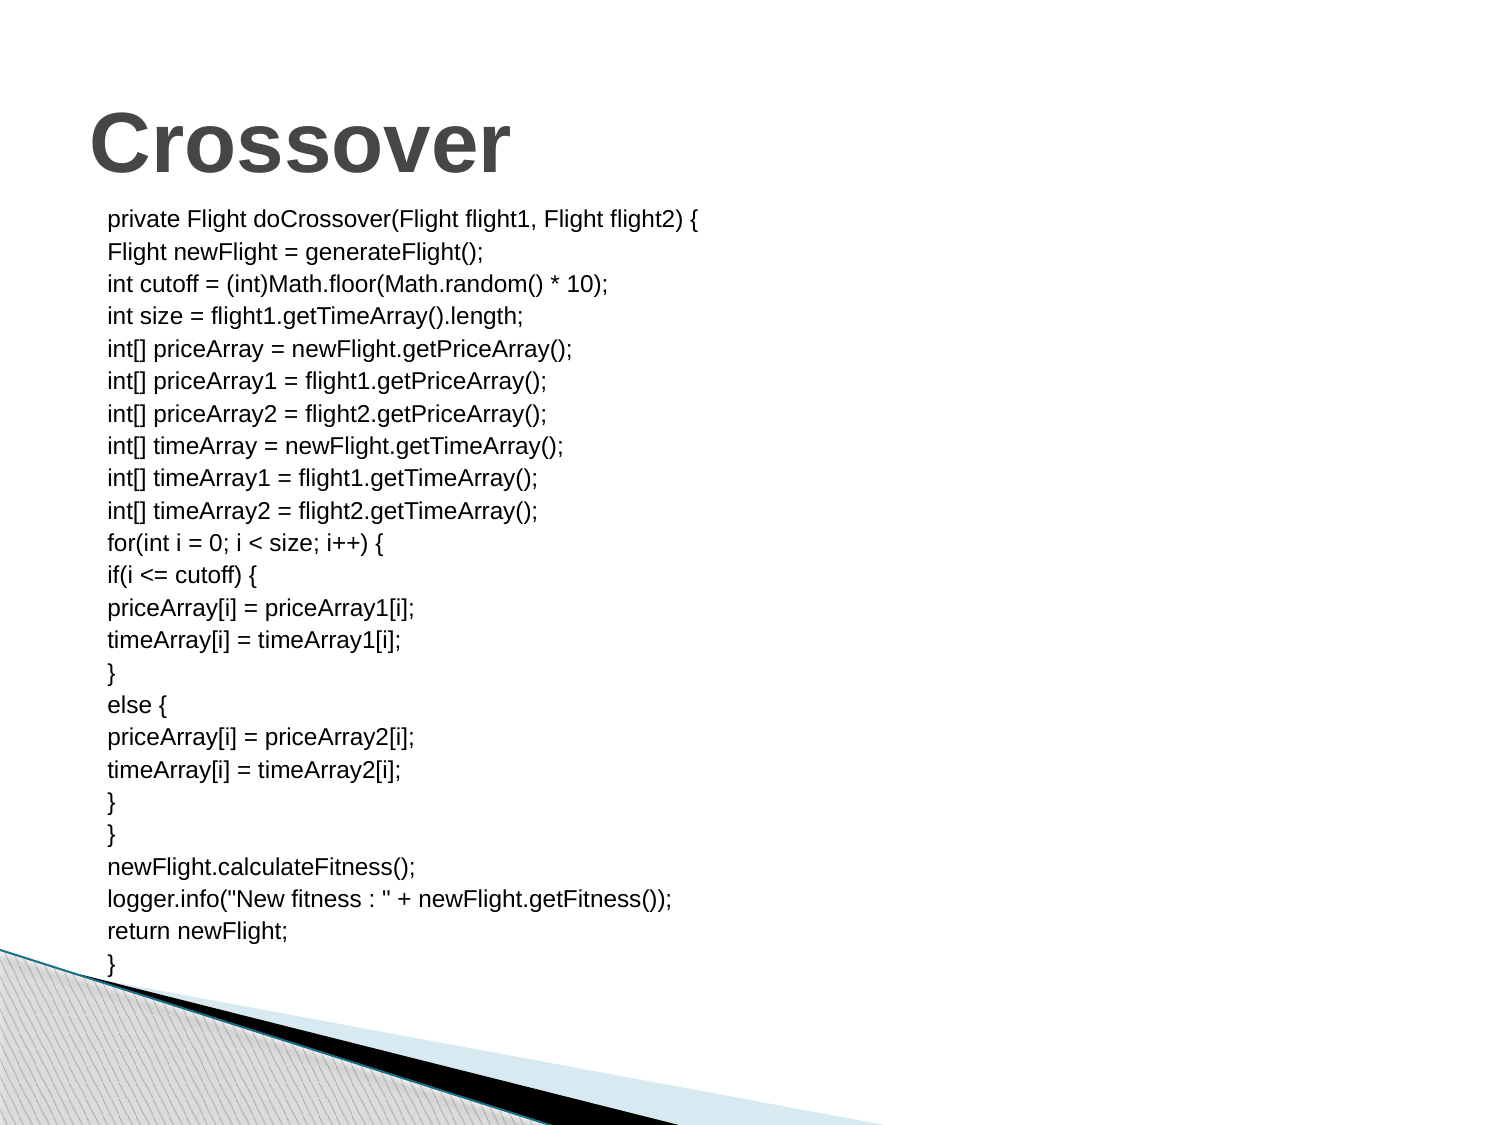

# Crossover
private Flight doCrossover(Flight flight1, Flight flight2) {
Flight newFlight = generateFlight();
int cutoff = (int)Math.floor(Math.random() * 10);
int size = flight1.getTimeArray().length;
int[] priceArray = newFlight.getPriceArray();
int[] priceArray1 = flight1.getPriceArray();
int[] priceArray2 = flight2.getPriceArray();
int[] timeArray = newFlight.getTimeArray();
int[] timeArray1 = flight1.getTimeArray();
int[] timeArray2 = flight2.getTimeArray();
for(int i = 0; i < size; i++) {
if(i <= cutoff) {
priceArray[i] = priceArray1[i];
timeArray[i] = timeArray1[i];
}
else {
priceArray[i] = priceArray2[i];
timeArray[i] = timeArray2[i];
}
}
newFlight.calculateFitness();
logger.info("New fitness : " + newFlight.getFitness());
return newFlight;
}